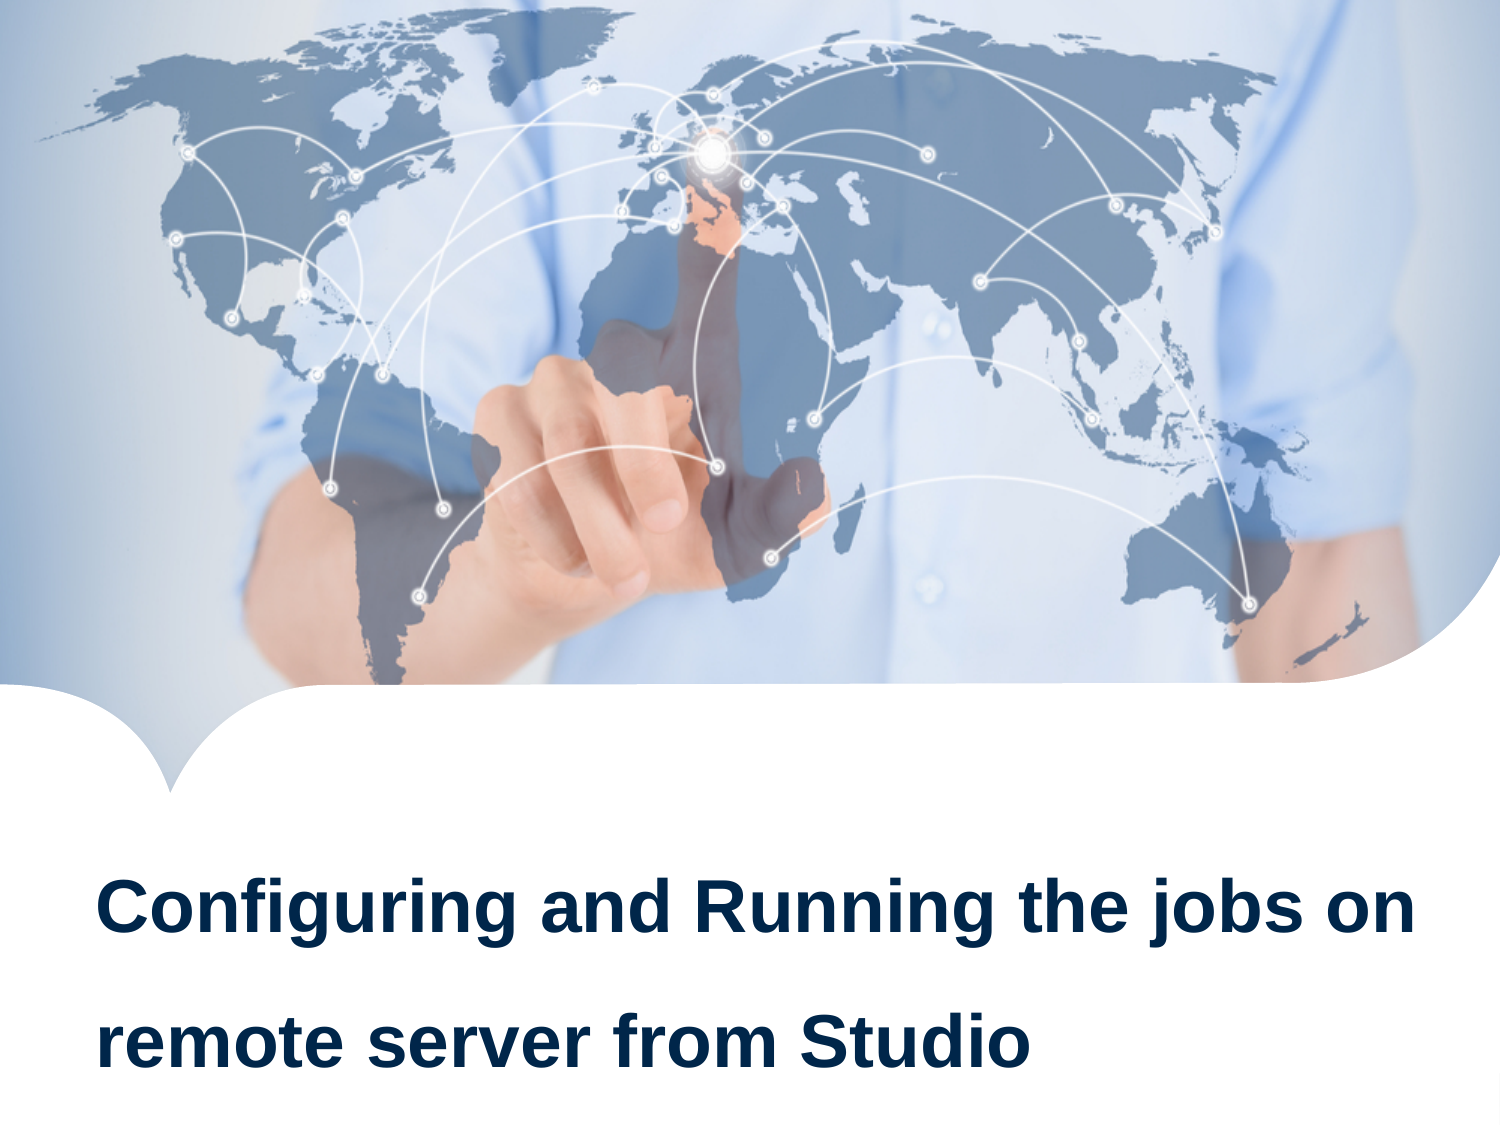

# Configuring and Running the jobs on remote server from Studio